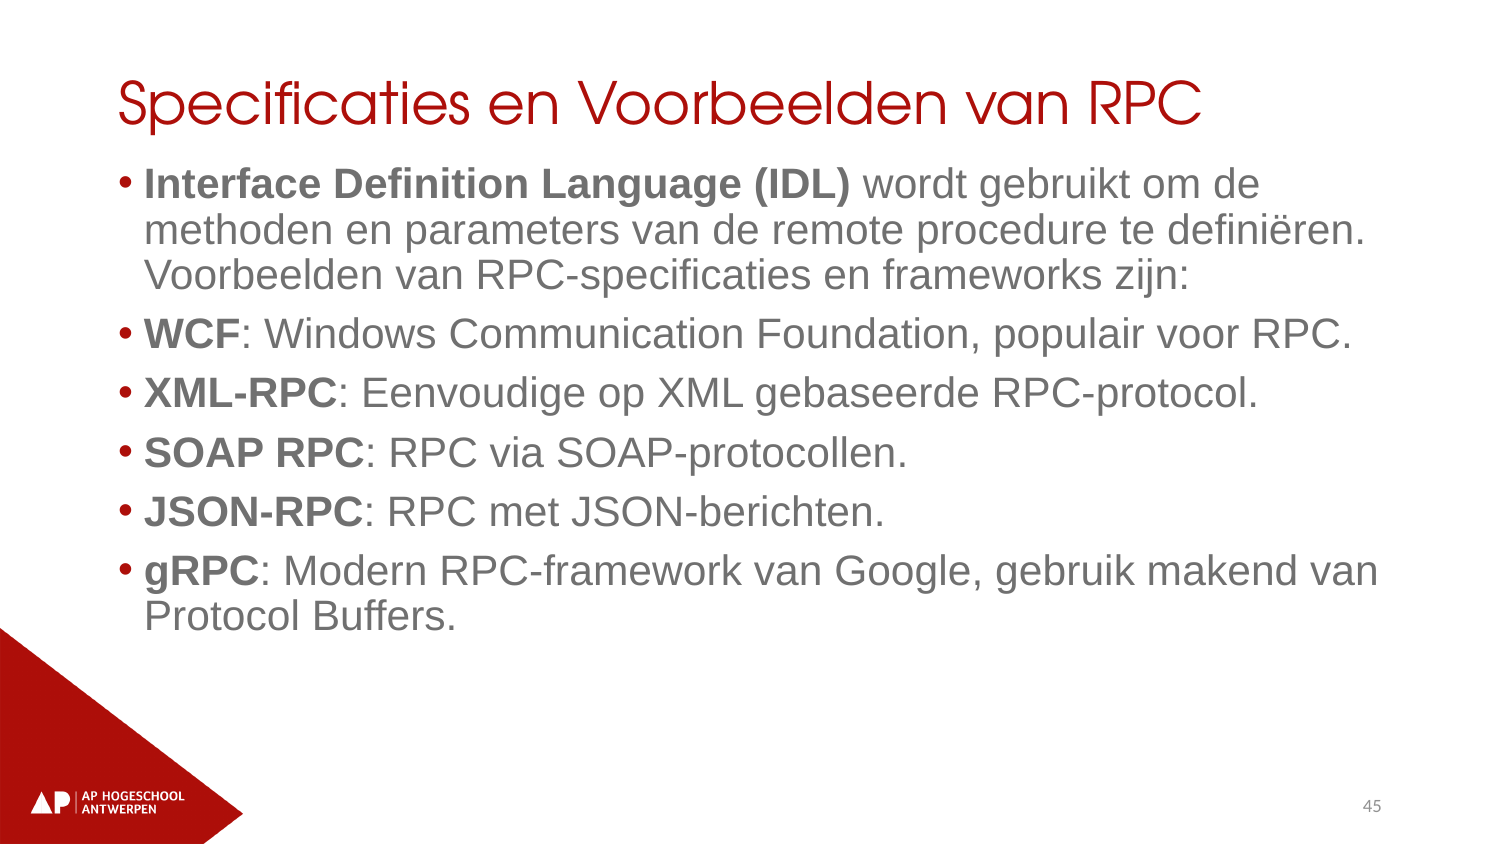

# Specificaties en Voorbeelden van RPC
Interface Definition Language (IDL) wordt gebruikt om de methoden en parameters van de remote procedure te definiëren. Voorbeelden van RPC-specificaties en frameworks zijn:
WCF: Windows Communication Foundation, populair voor RPC.
XML-RPC: Eenvoudige op XML gebaseerde RPC-protocol.
SOAP RPC: RPC via SOAP-protocollen.
JSON-RPC: RPC met JSON-berichten.
gRPC: Modern RPC-framework van Google, gebruik makend van Protocol Buffers.

45